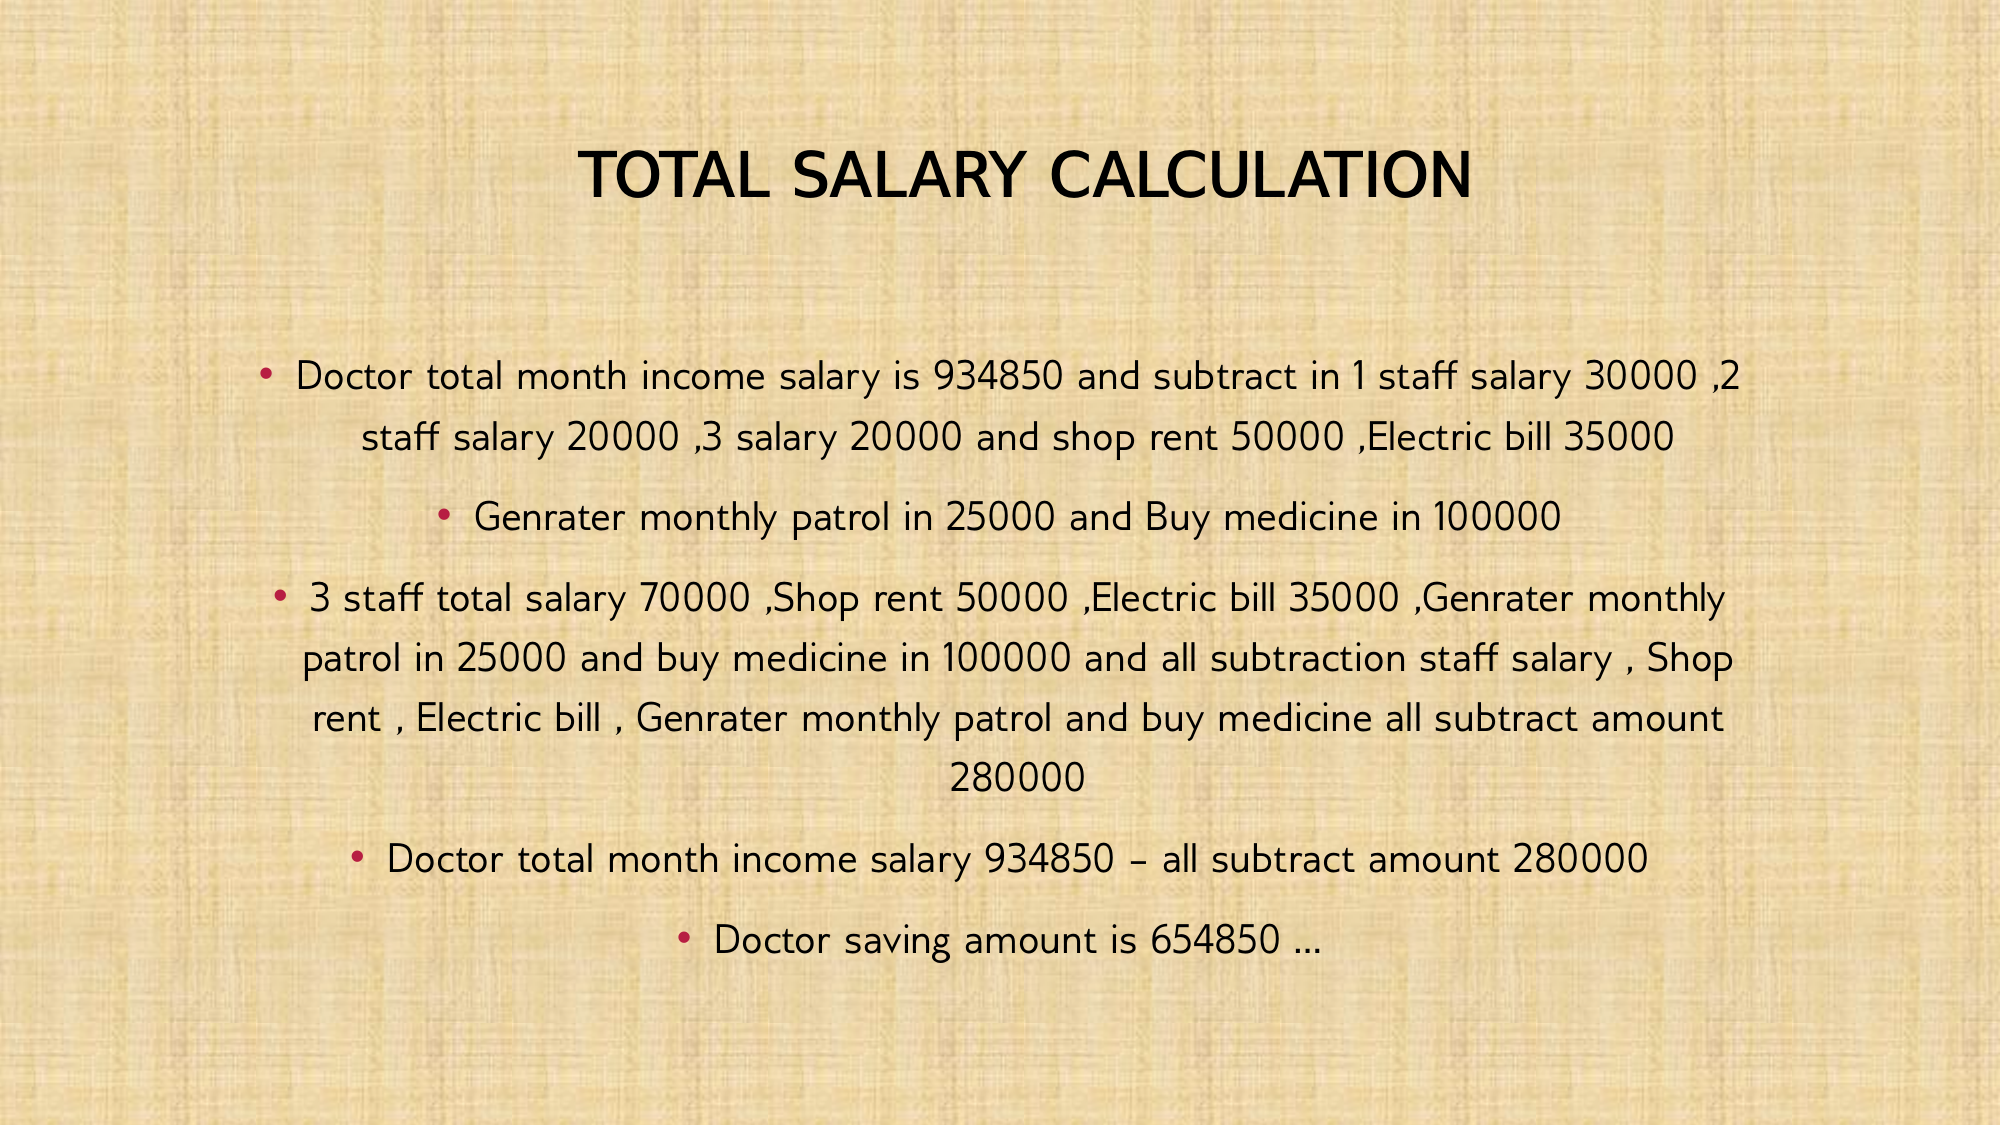

# TOTAL Salary calculation
Doctor total month income salary is 934850 and subtract in 1 staff salary 30000 ,2 staff salary 20000 ,3 salary 20000 and shop rent 50000 ,Electric bill 35000
Genrater monthly patrol in 25000 and Buy medicine in 100000
3 staff total salary 70000 ,Shop rent 50000 ,Electric bill 35000 ,Genrater monthly patrol in 25000 and buy medicine in 100000 and all subtraction staff salary , Shop rent , Electric bill , Genrater monthly patrol and buy medicine all subtract amount 280000
Doctor total month income salary 934850 – all subtract amount 280000
Doctor saving amount is 654850 …